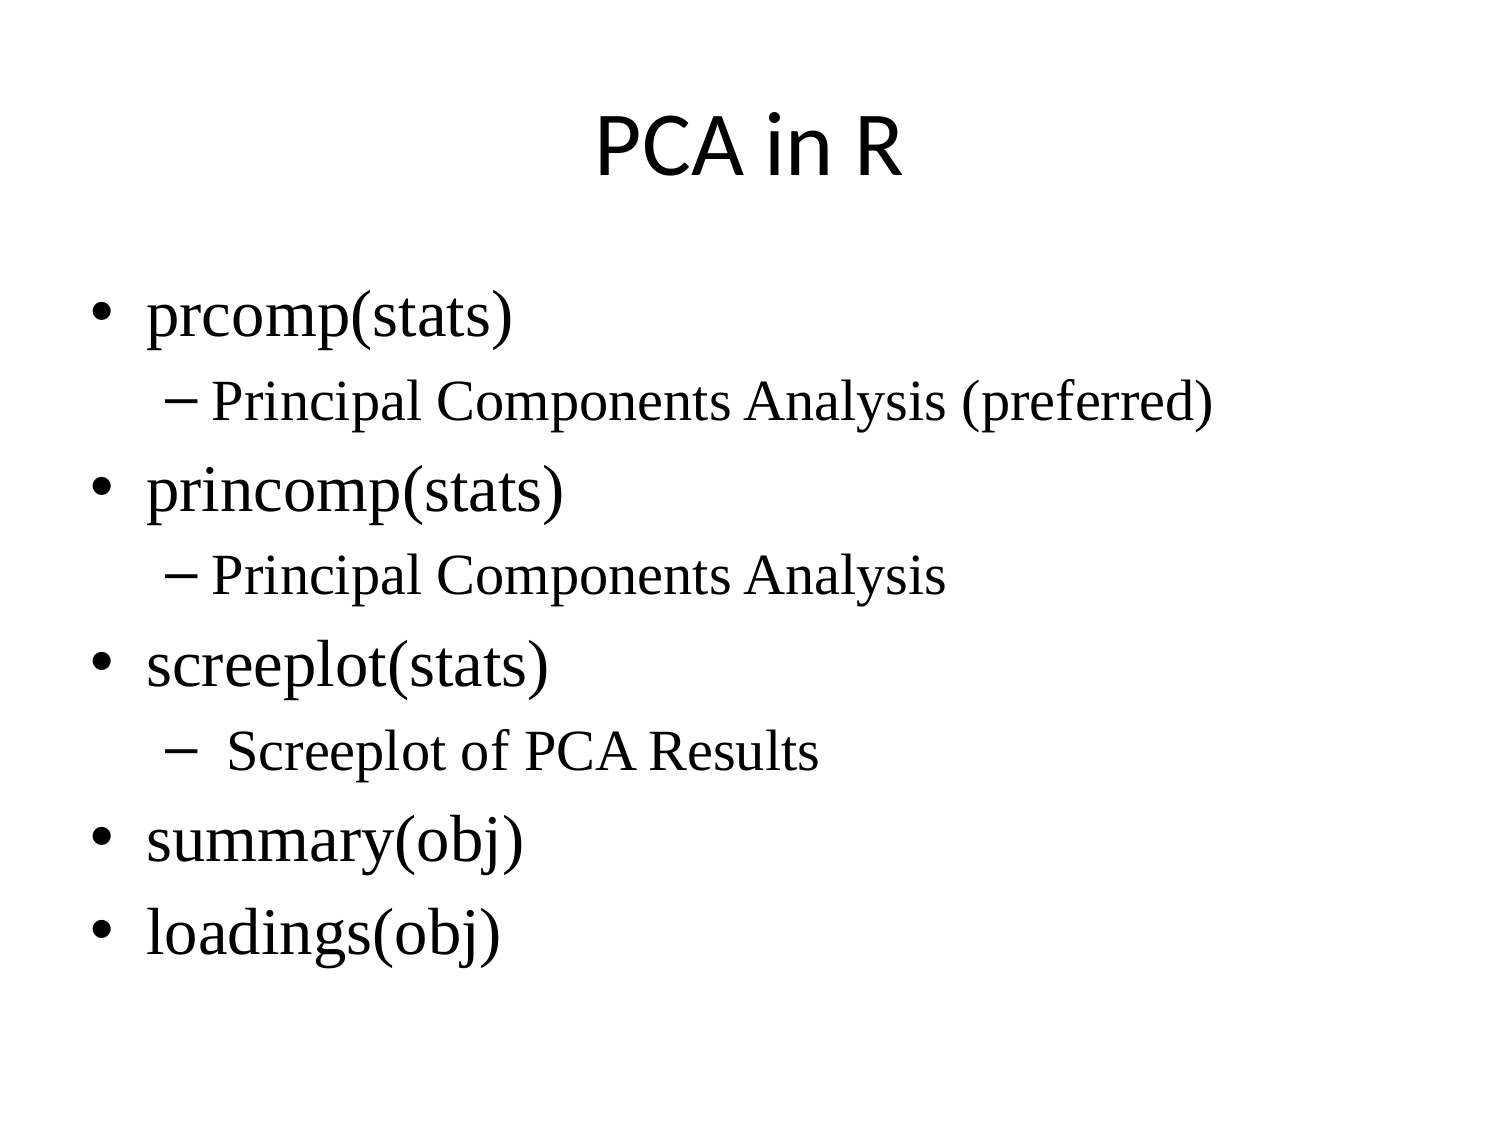

# PCA in R
prcomp(stats)
Principal Components Analysis (preferred)
princomp(stats)
Principal Components Analysis
screeplot(stats)
 Screeplot of PCA Results
summary(obj)
loadings(obj)